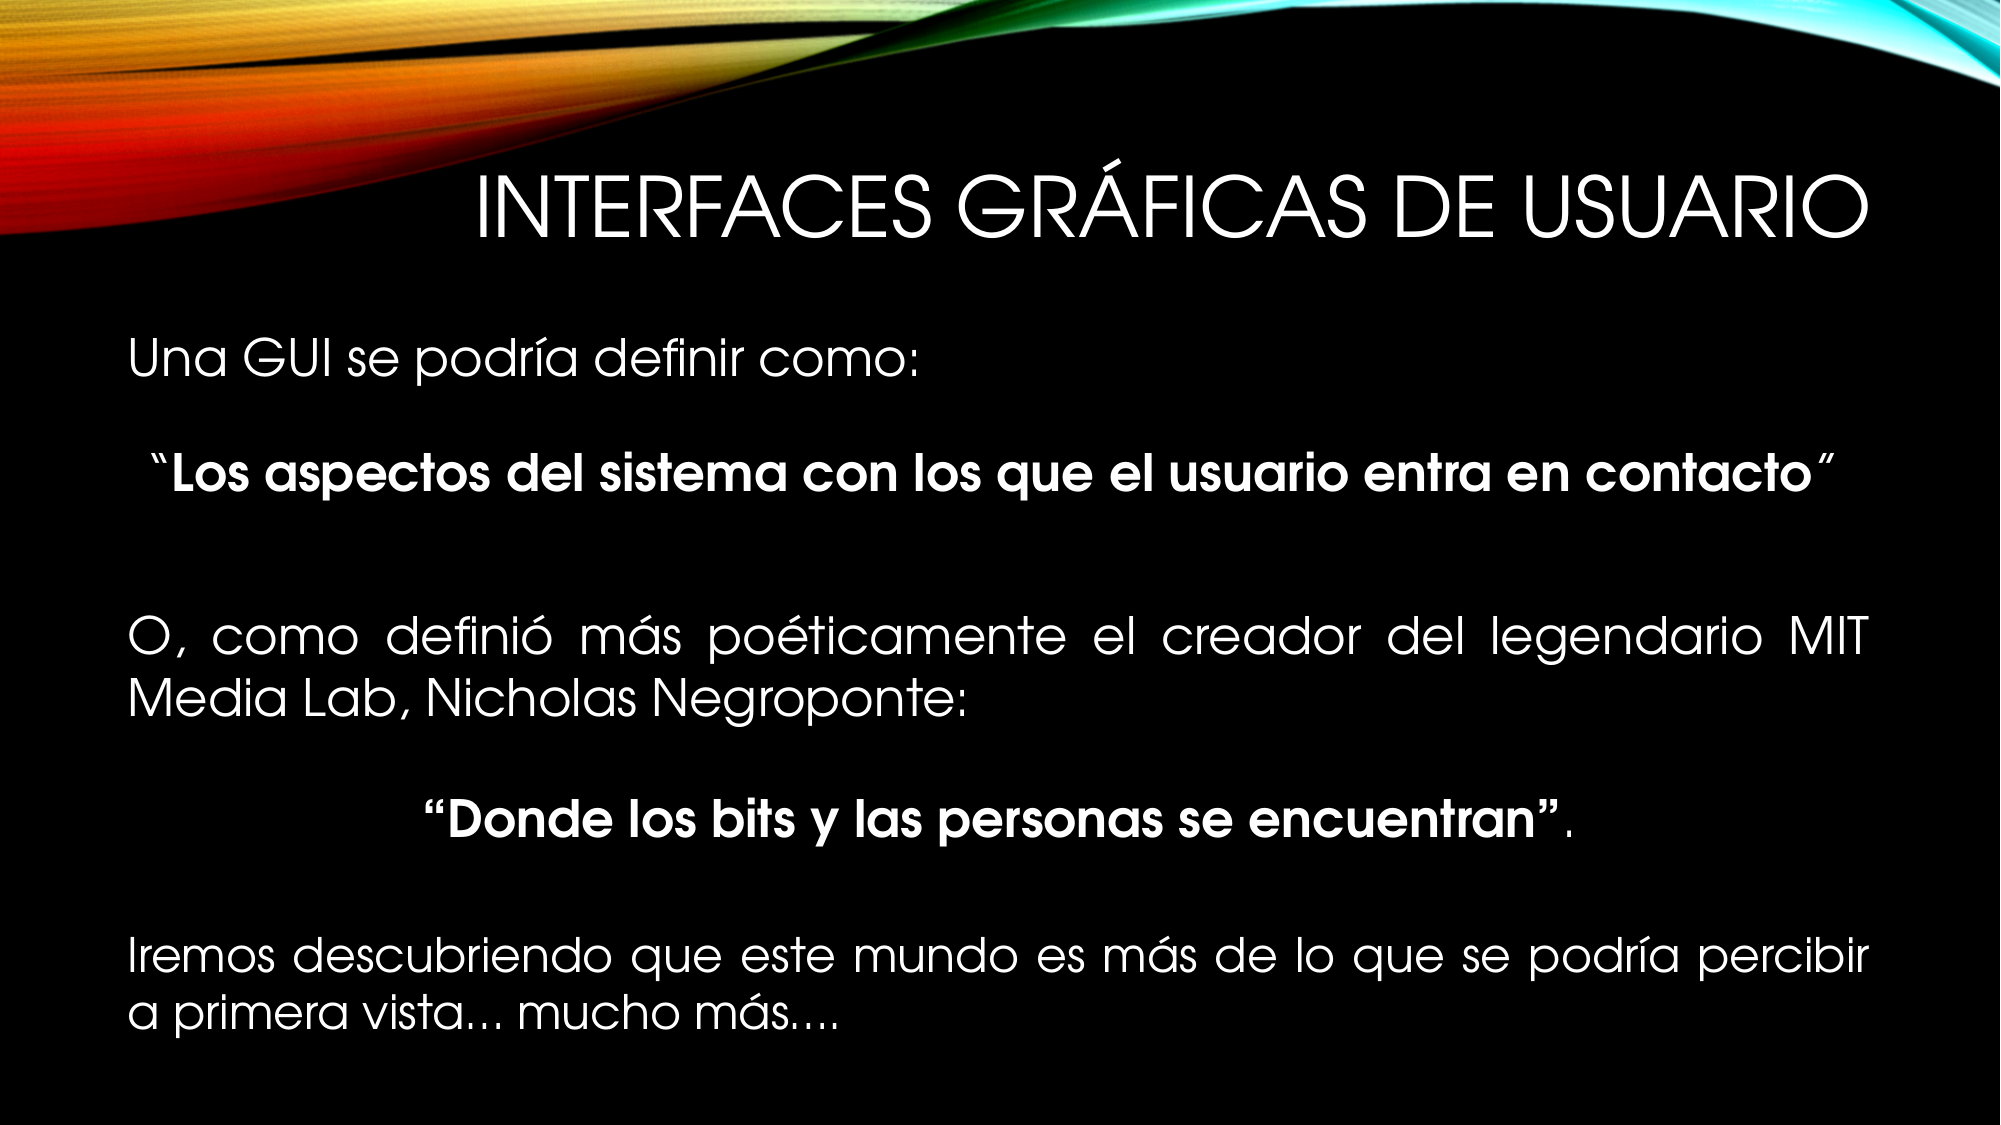

# Interfaces Gráficas de usuario
Una GUI se podría definir como:

“Los aspectos del sistema con los que el usuario entra en contacto”

O, como definió más poéticamente el creador del legendario MIT Media Lab, Nicholas Negroponte:

“Donde los bits y las personas se encuentran”.

Iremos descubriendo que este mundo es más de lo que se podría percibir a primera vista… mucho más….